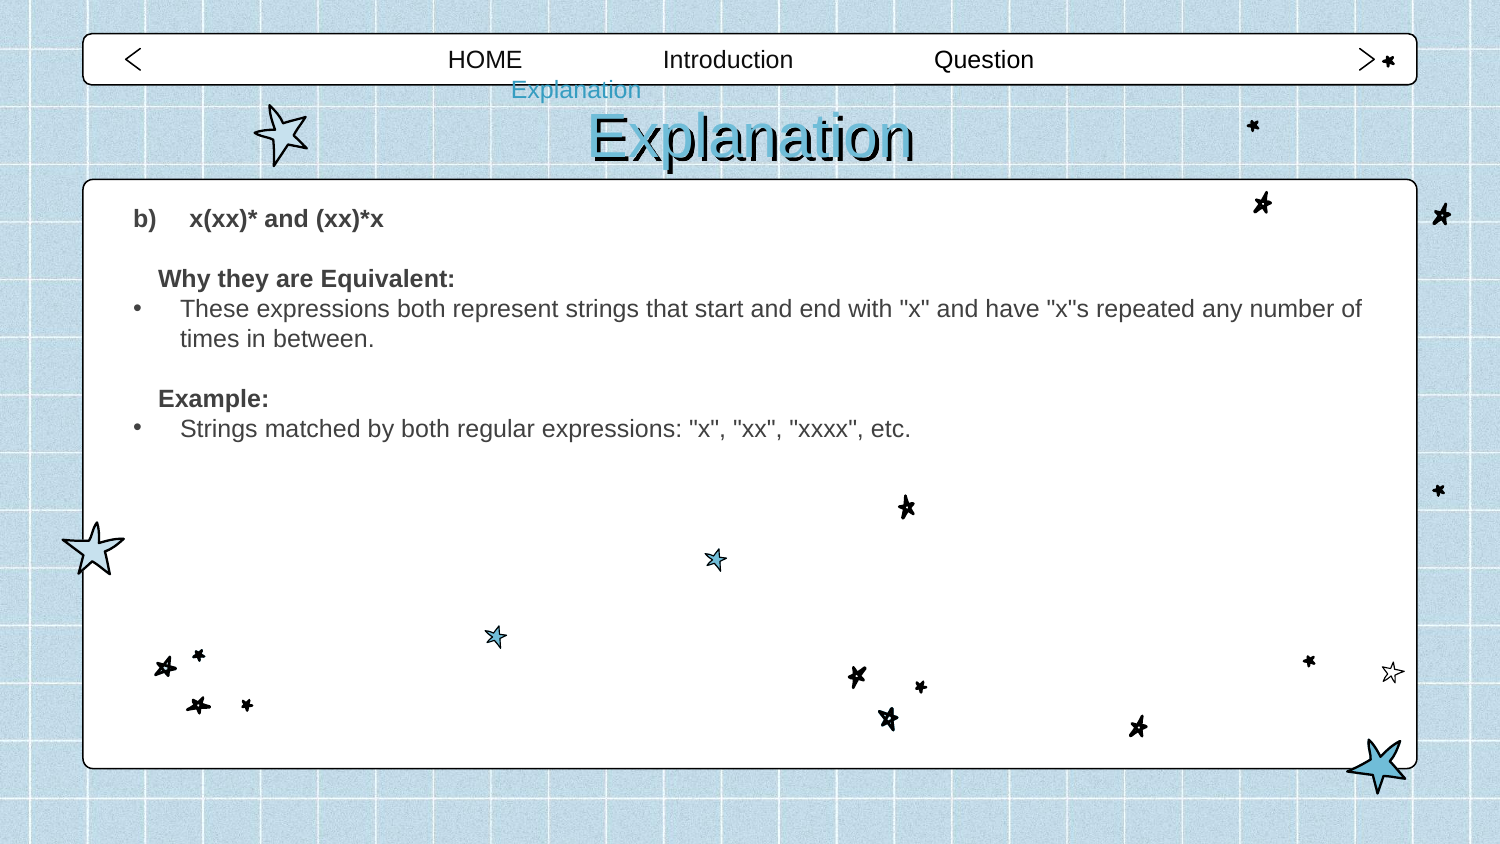

HOME                    Introduction                    Question                    Explanation

# Explanation

x(xx)* and (xx)*x

Why they are Equivalent:
These expressions both represent strings that start and end with "x" and have "x"s repeated any number of times in between.

Example:
Strings matched by both regular expressions: "x", "xx", "xxxx", etc.